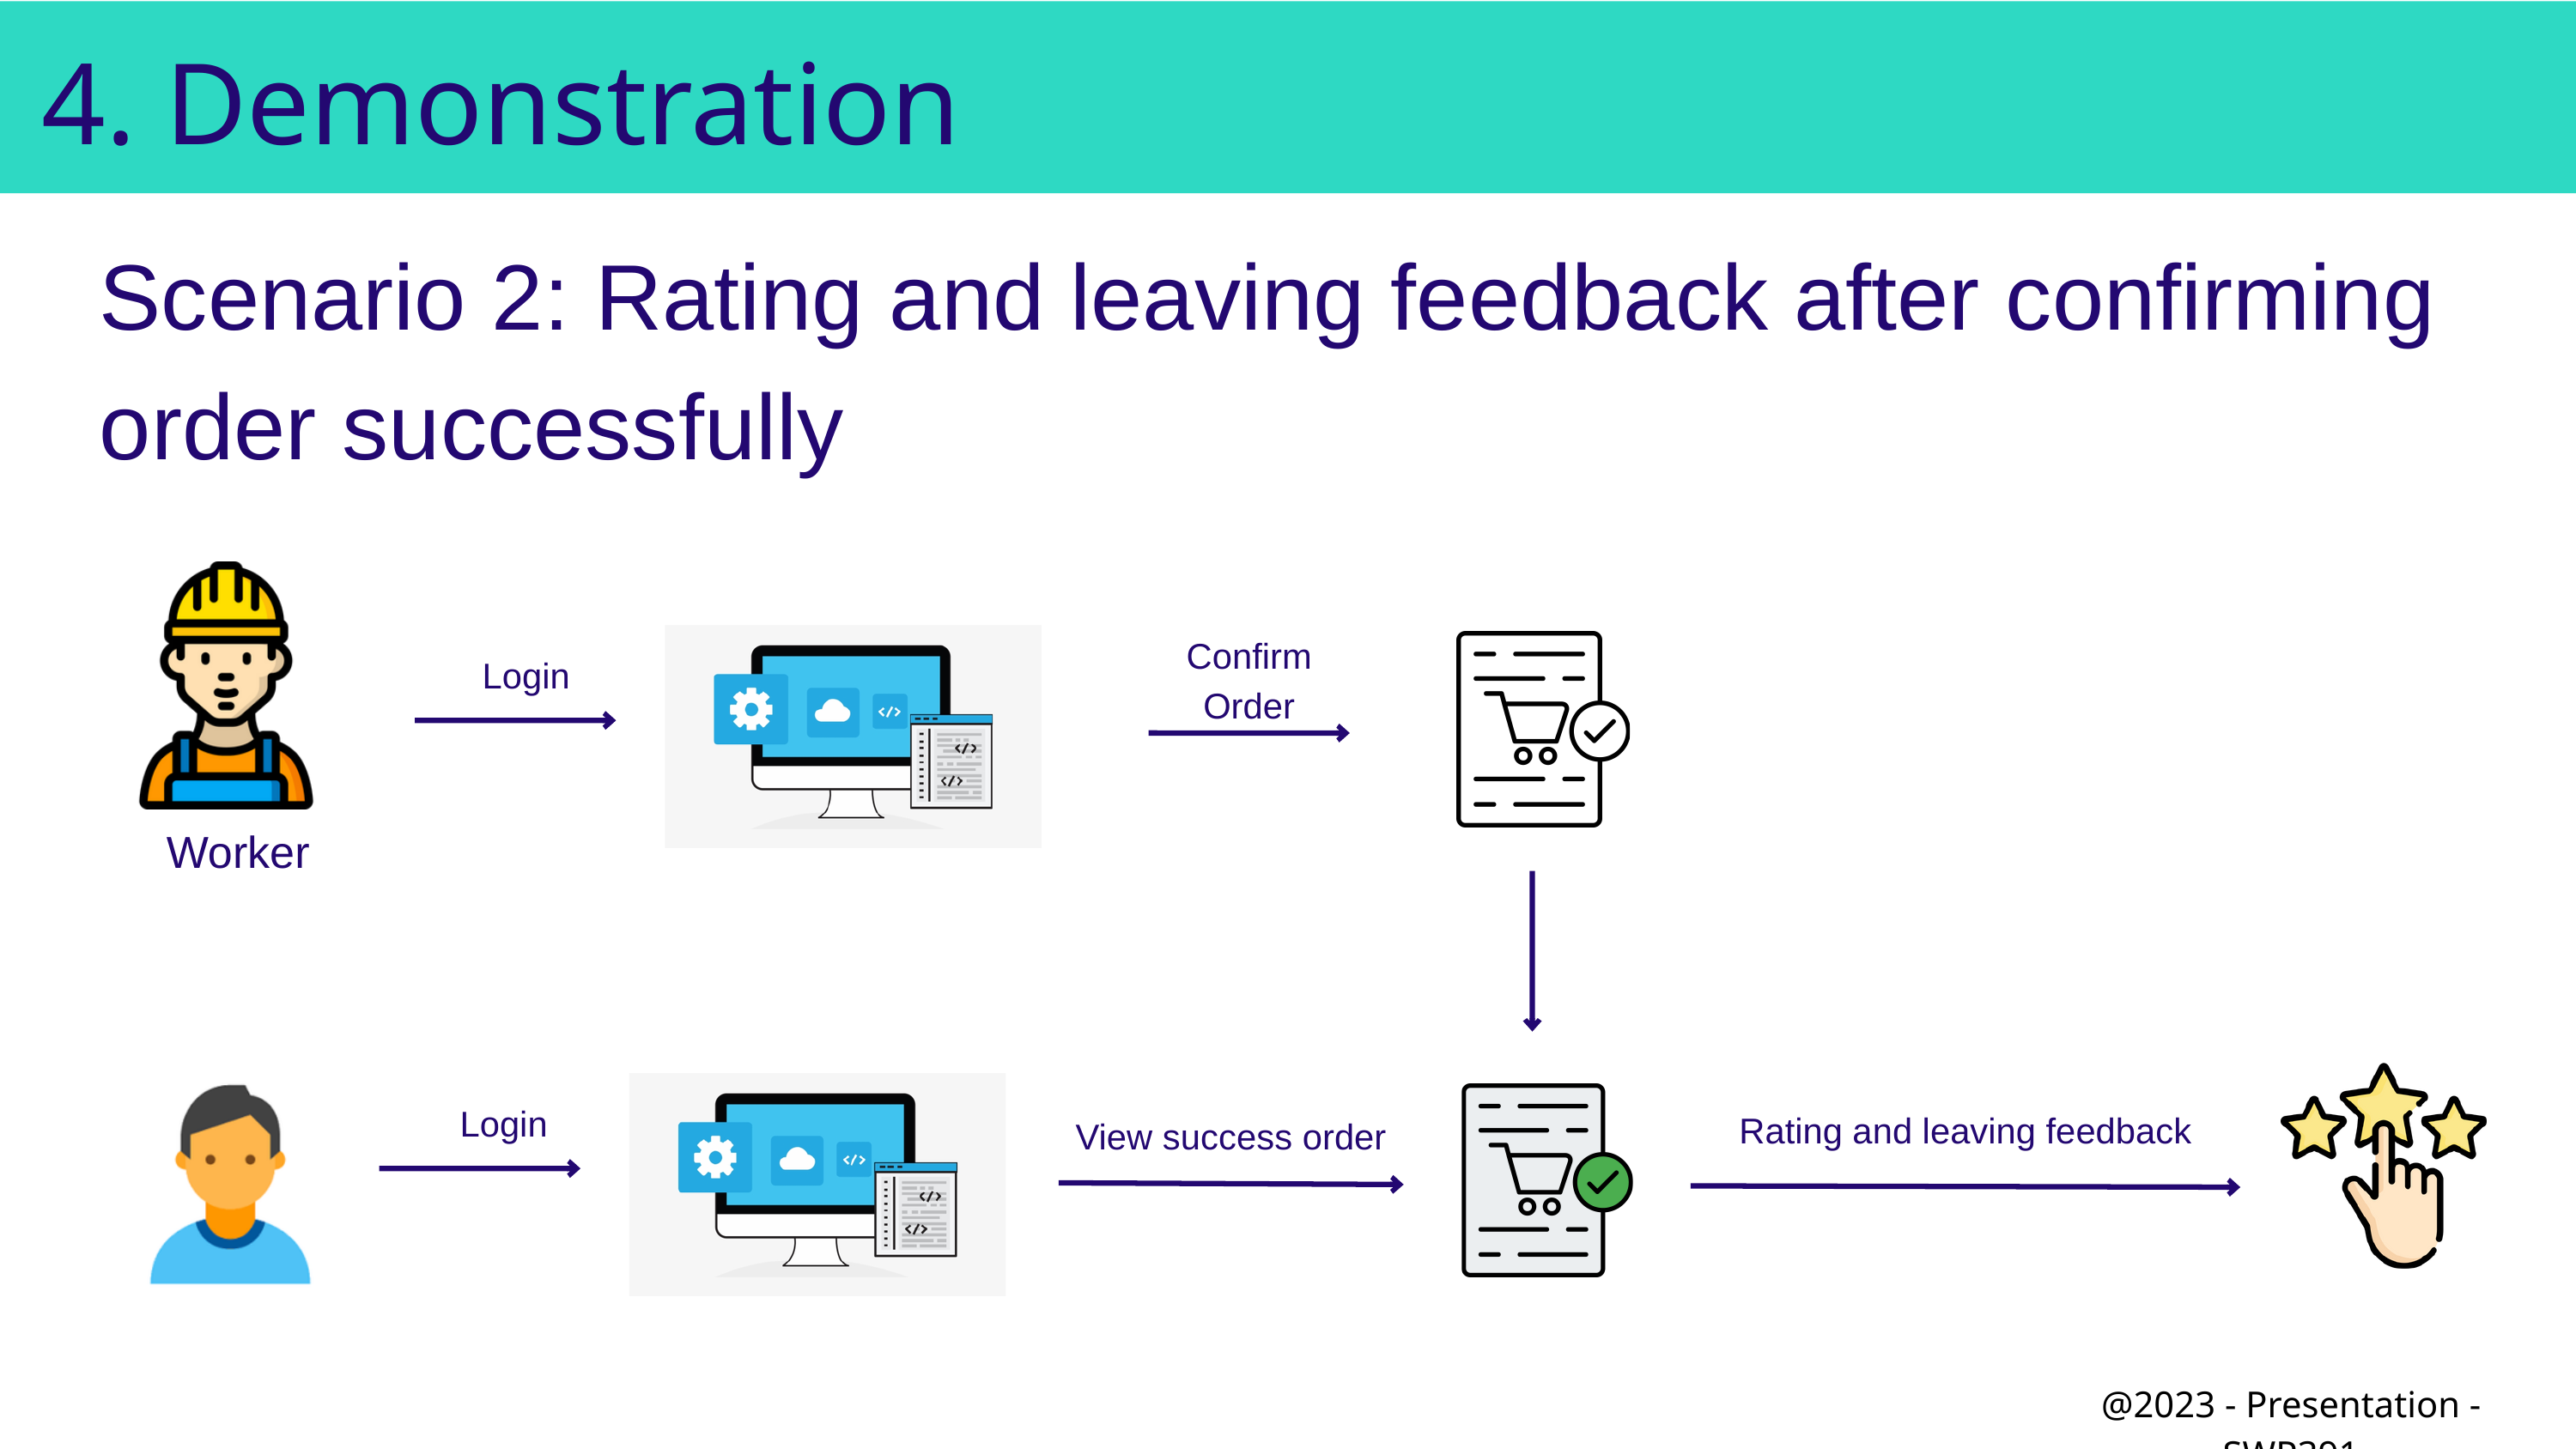

4. Demonstration
Scenario 2: Rating and leaving feedback after confirming order successfully

Confirm Order

Login

Worker

Login
Rating and leaving feedback
View success order

@2023 - Presentation - SWP391